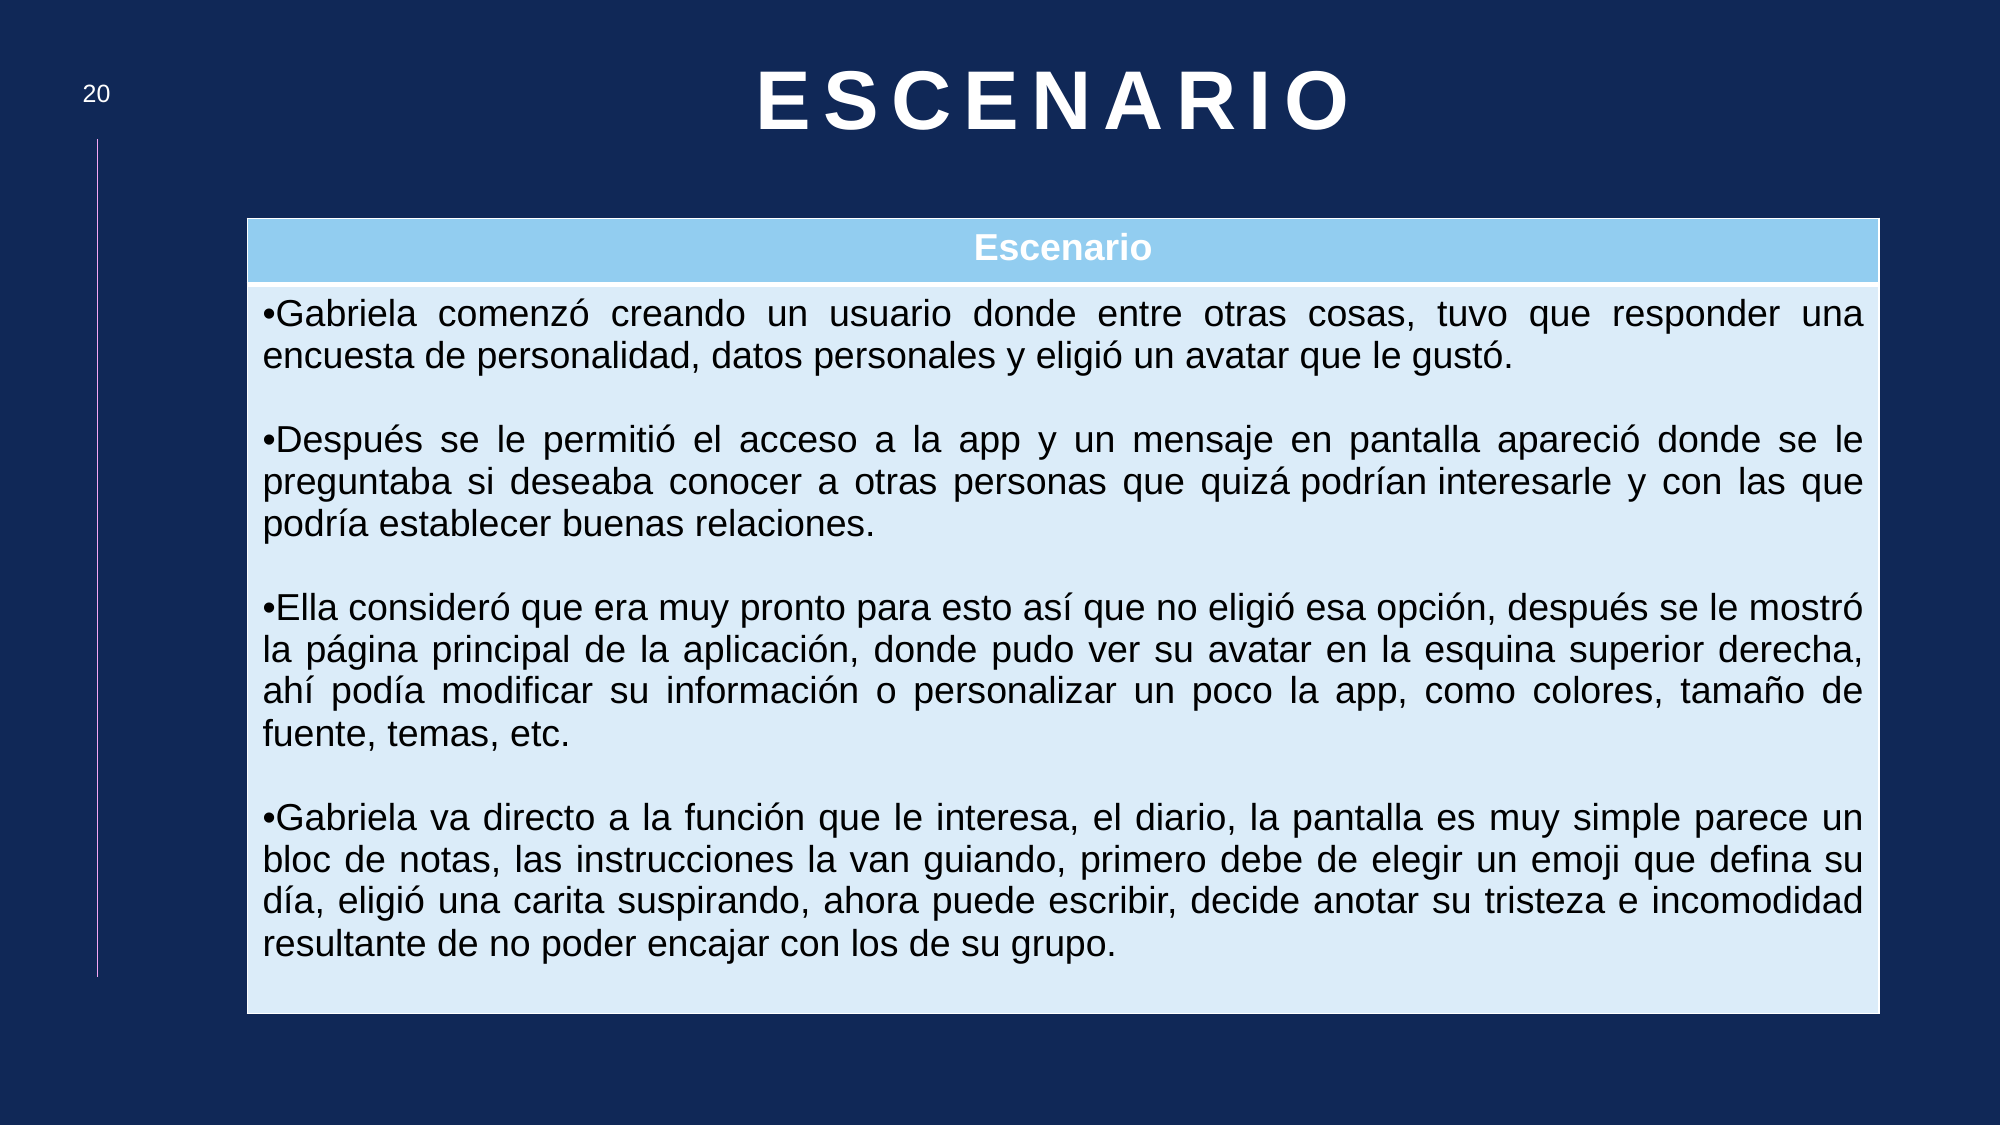

# escenario
20
| Escenario |
| --- |
| •Gabriela comenzó creando un usuario donde entre otras cosas, tuvo que responder una encuesta de personalidad, datos personales y eligió un avatar que le gustó. •Después se le permitió el acceso a la app y un mensaje en pantalla apareció donde se le preguntaba si deseaba conocer a otras personas que quizá podrían interesarle y con las que podría establecer buenas relaciones. •Ella consideró que era muy pronto para esto así que no eligió esa opción, después se le mostró la página principal de la aplicación, donde pudo ver su avatar en la esquina superior derecha, ahí podía modificar su información o personalizar un poco la app, como colores, tamaño de fuente, temas, etc. •Gabriela va directo a la función que le interesa, el diario, la pantalla es muy simple parece un bloc de notas, las instrucciones la van guiando, primero debe de elegir un emoji que defina su día, eligió una carita suspirando, ahora puede escribir, decide anotar su tristeza e incomodidad resultante de no poder encajar con los de su grupo. |